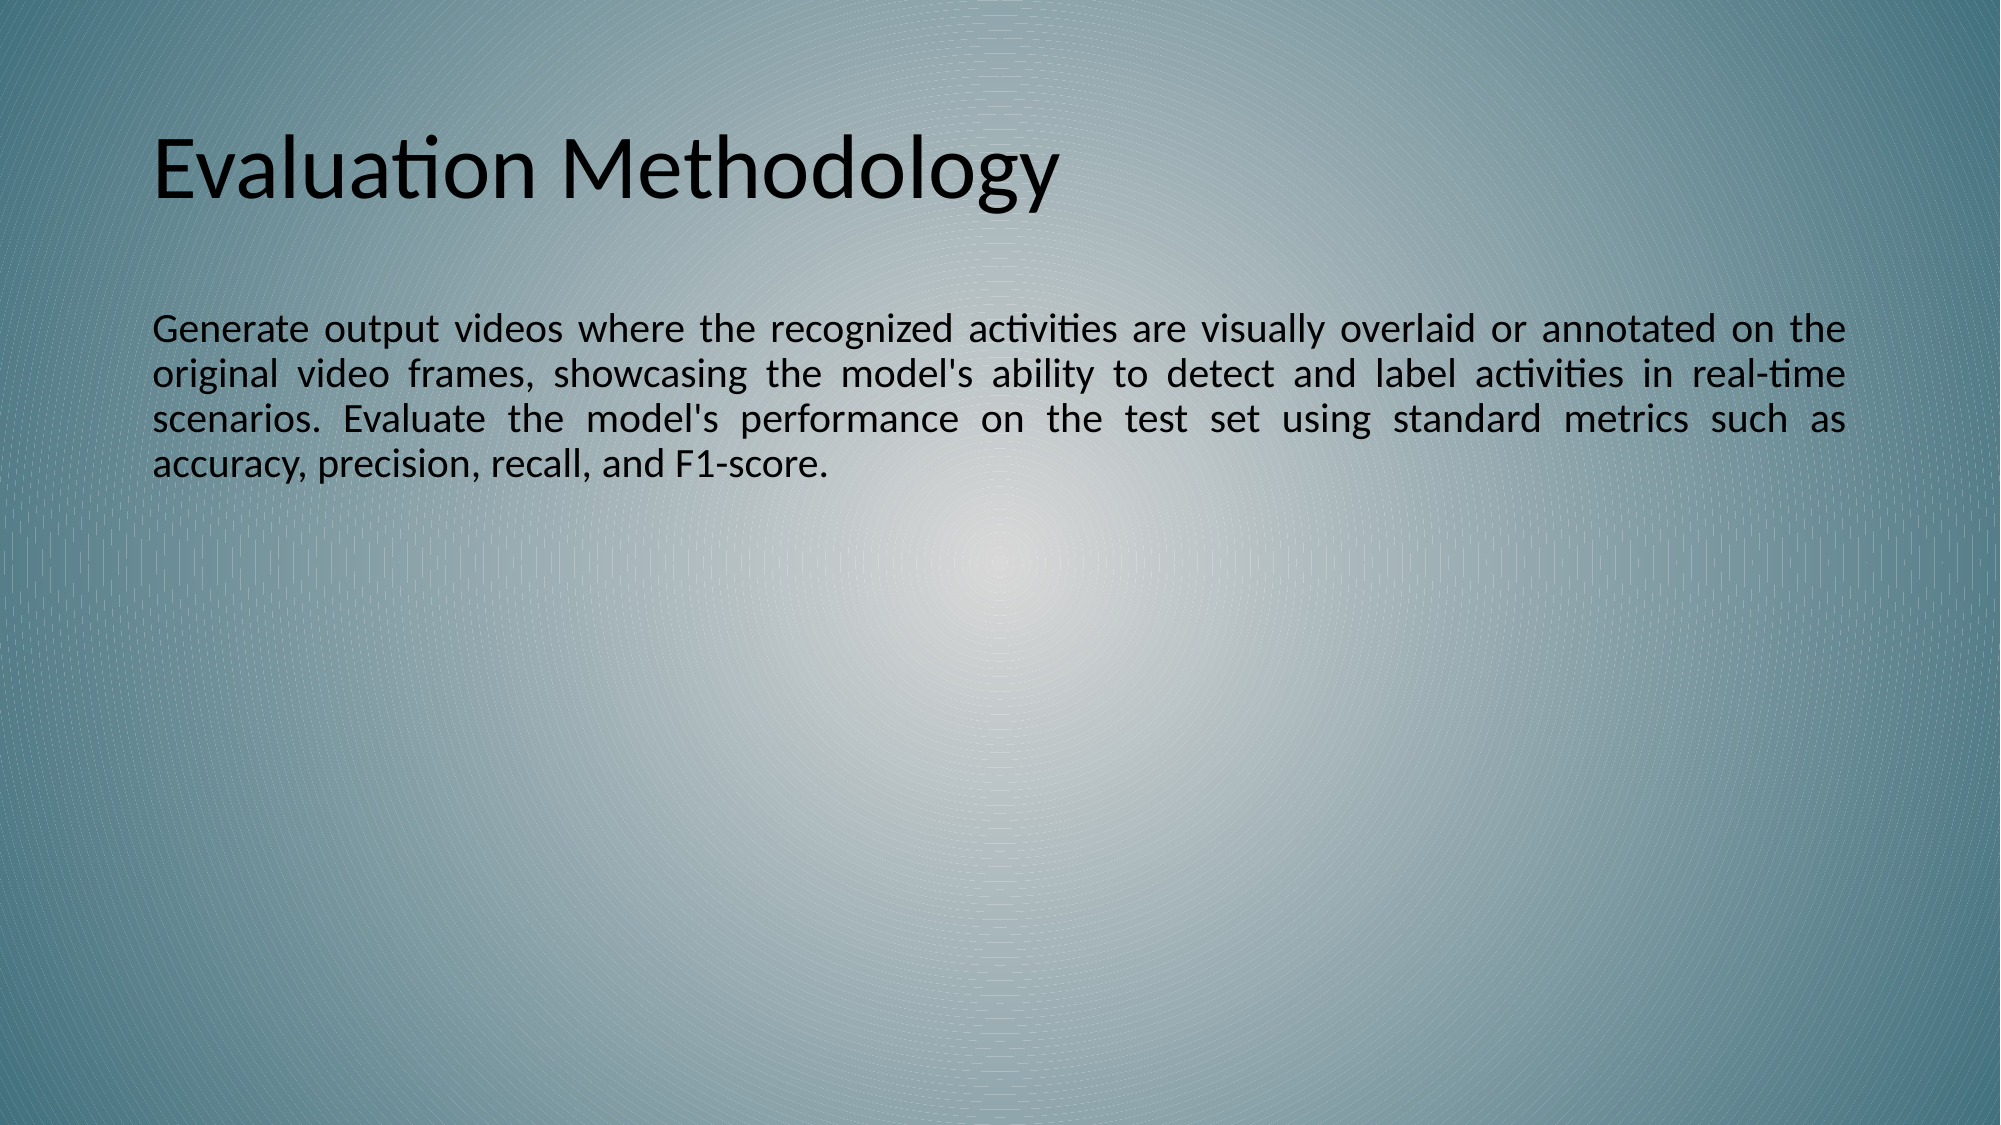

# Evaluation Methodology
Generate output videos where the recognized activities are visually overlaid or annotated on the original video frames, showcasing the model's ability to detect and label activities in real-time scenarios. Evaluate the model's performance on the test set using standard metrics such as accuracy, precision, recall, and F1-score.